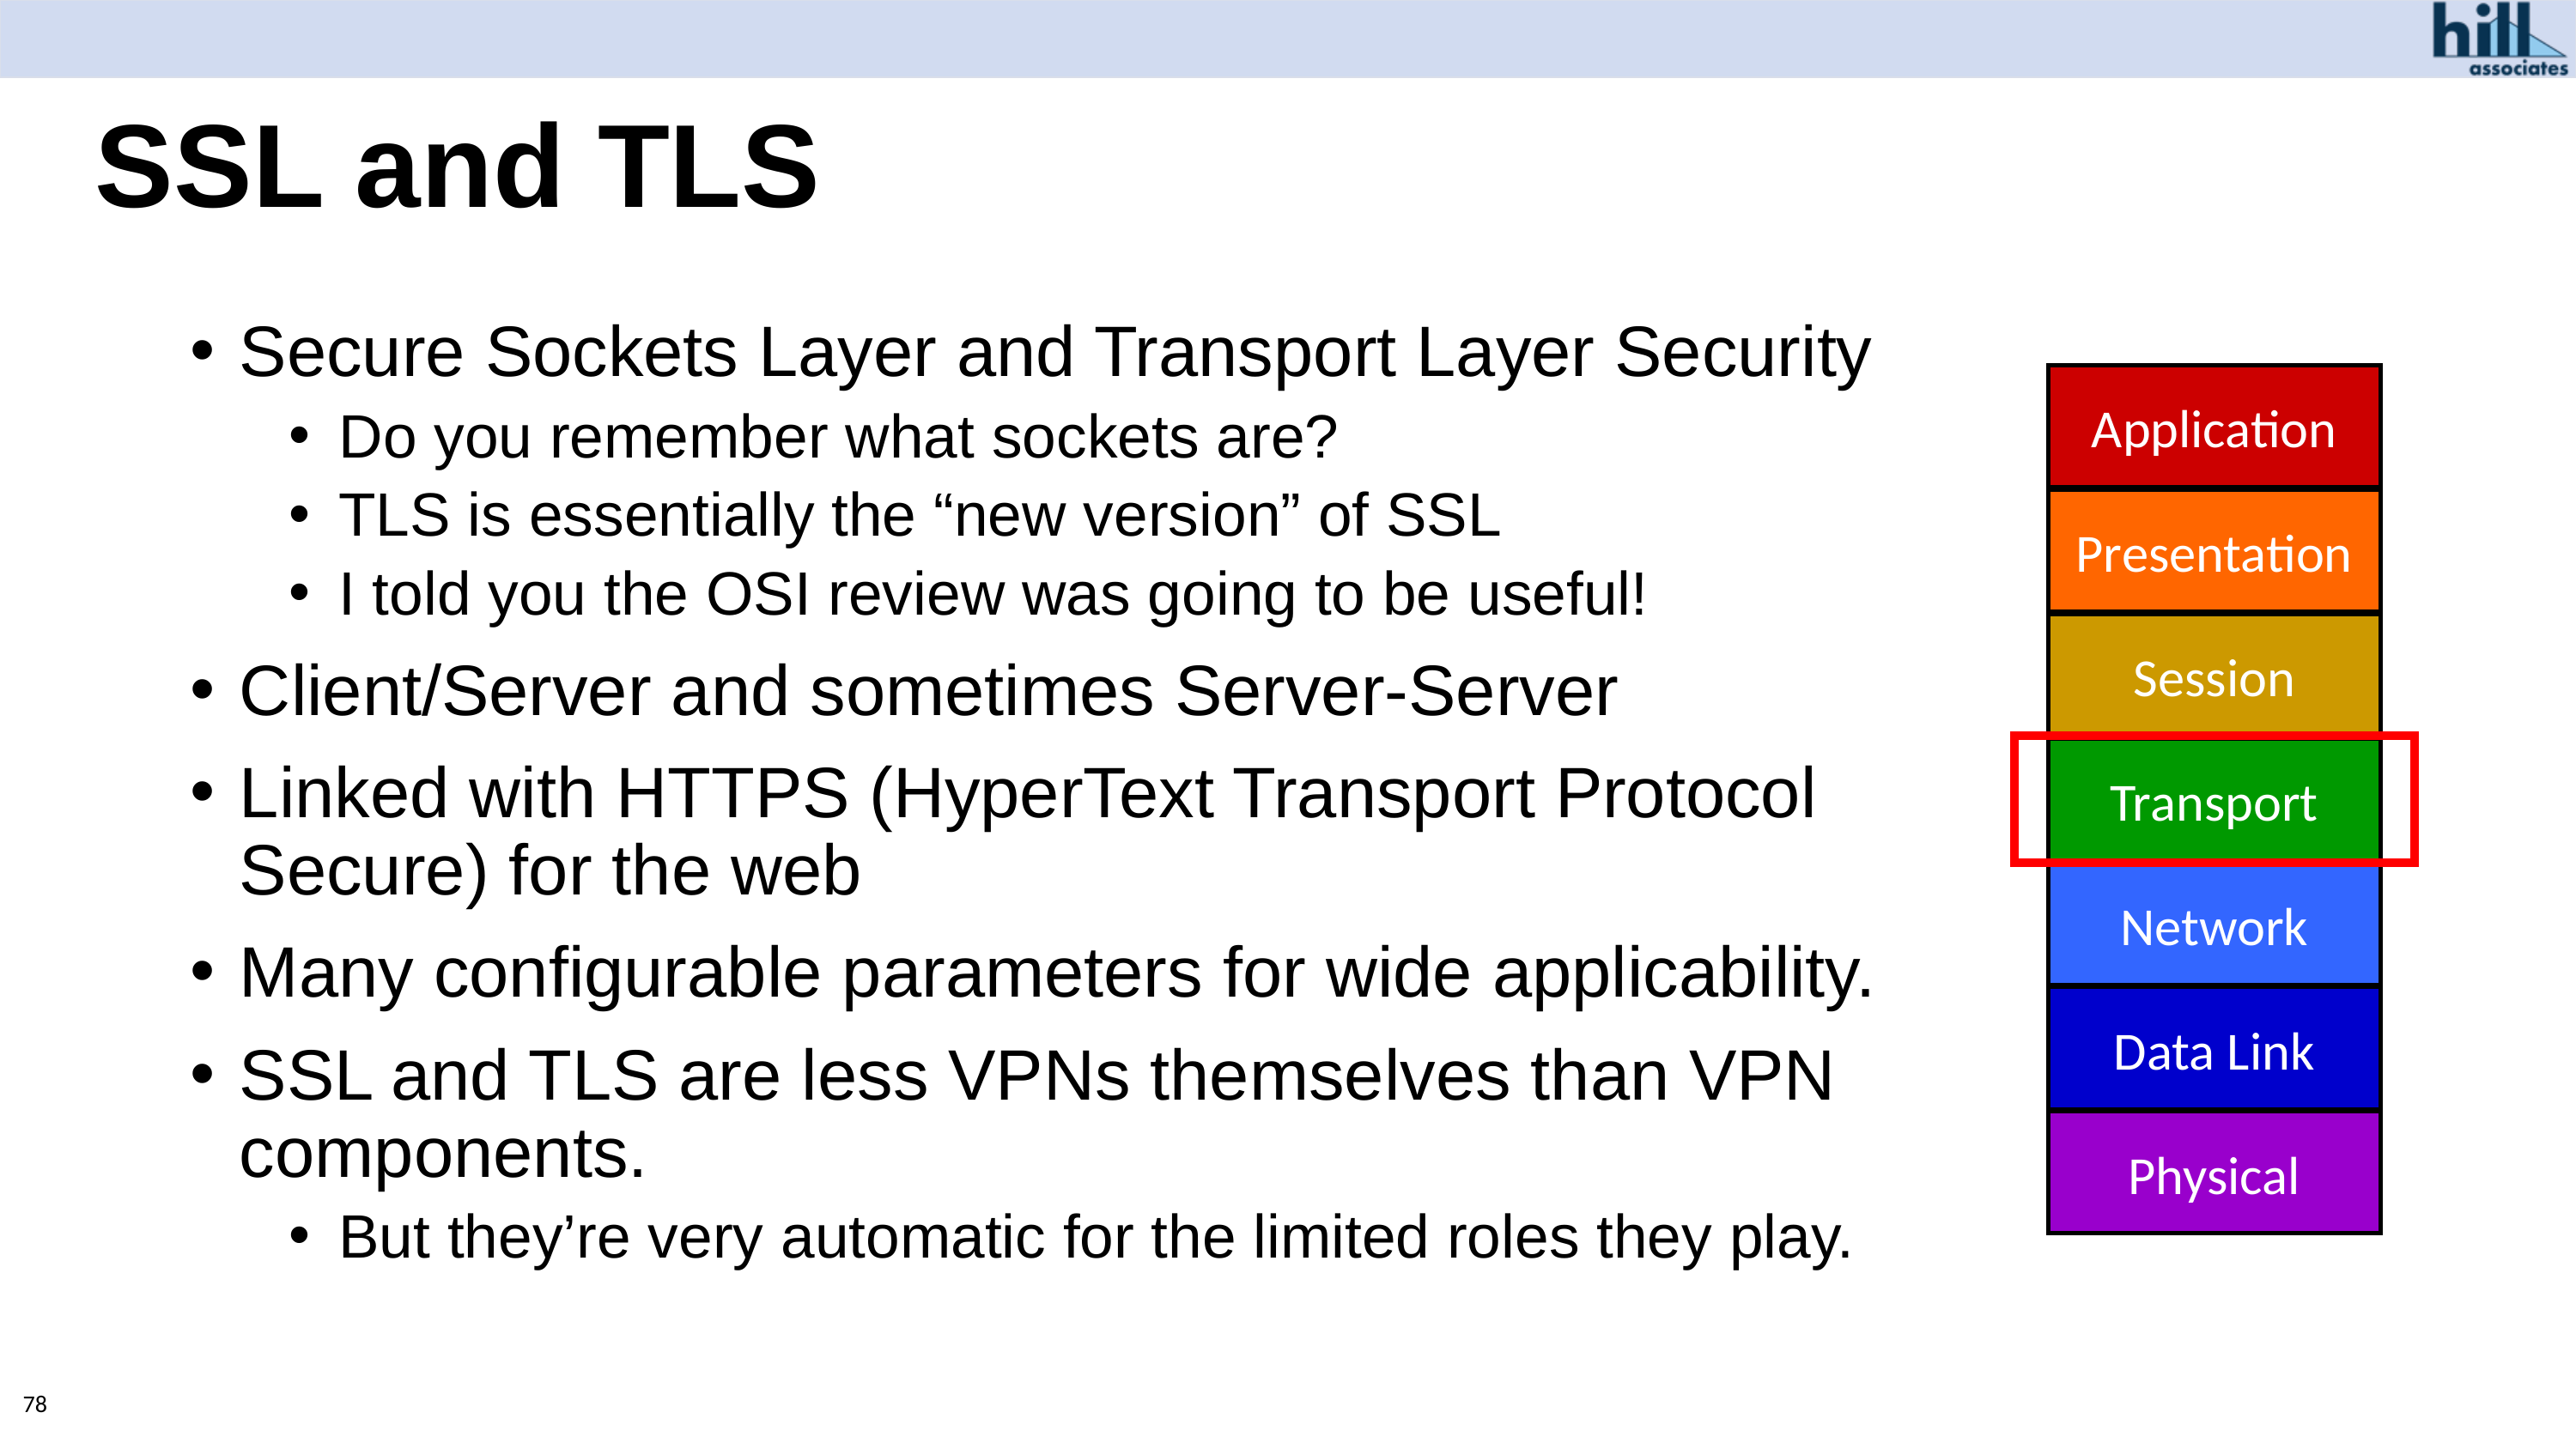

# SSL and TLS
Secure Sockets Layer and Transport Layer Security
Do you remember what sockets are?
TLS is essentially the “new version” of SSL
I told you the OSI review was going to be useful!
Client/Server and sometimes Server-Server
Linked with HTTPS (HyperText Transport Protocol Secure) for the web
Many configurable parameters for wide applicability.
SSL and TLS are less VPNs themselves than VPN components.
But they’re very automatic for the limited roles they play.

Application
Presentation
Session

Transport
Network
Data Link
Physical
78